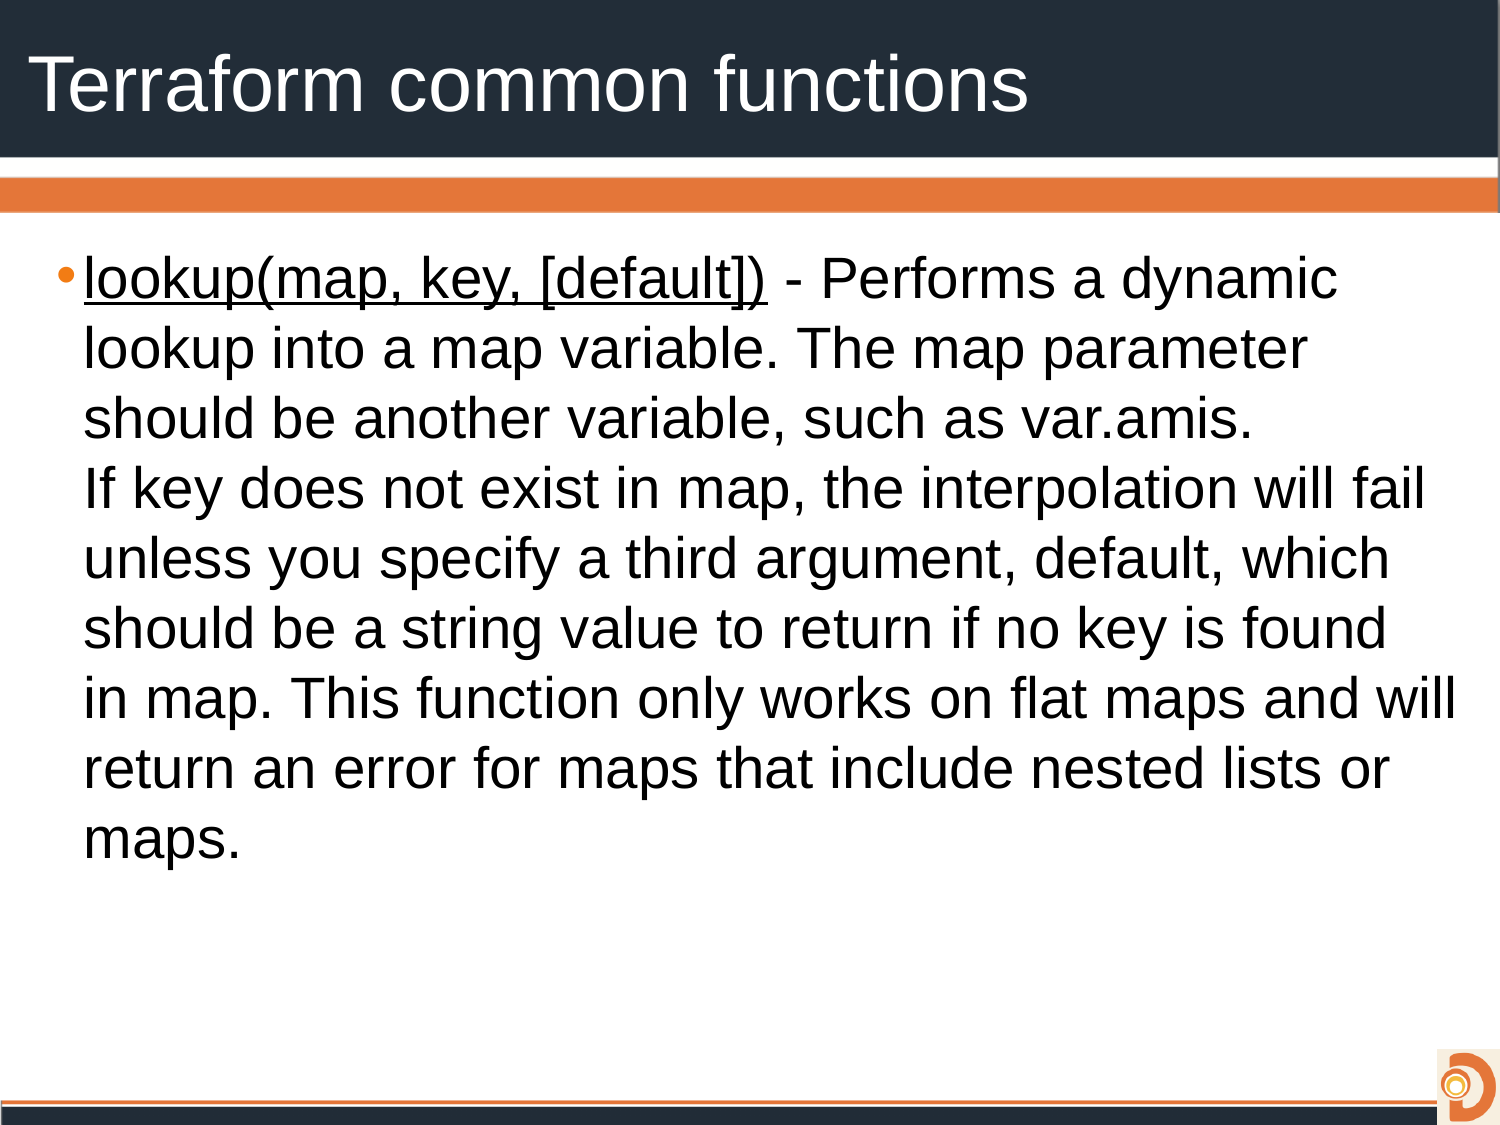

# Terraform common functions
lookup(map, key, [default]) - Performs a dynamic lookup into a map variable. The map parameter should be another variable, such as var.amis. If key does not exist in map, the interpolation will fail unless you specify a third argument, default, which should be a string value to return if no key is found in map. This function only works on flat maps and will return an error for maps that include nested lists or maps.